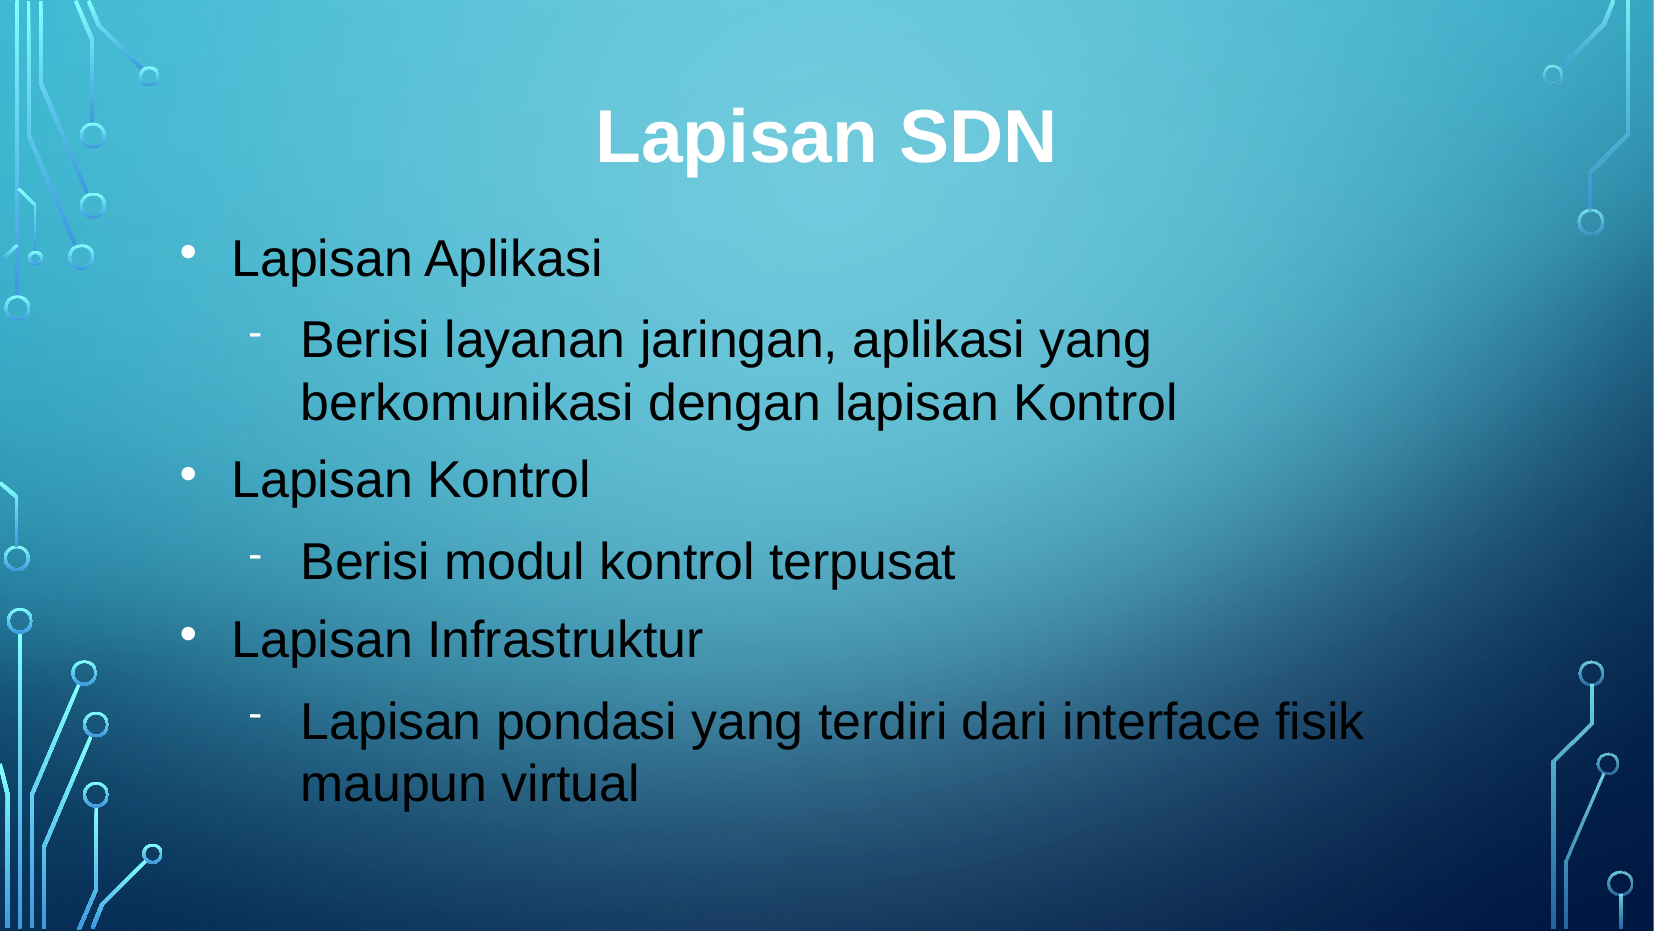

Lapisan SDN
Lapisan Aplikasi
Berisi layanan jaringan, aplikasi yang berkomunikasi dengan lapisan Kontrol
Lapisan Kontrol
Berisi modul kontrol terpusat
Lapisan Infrastruktur
Lapisan pondasi yang terdiri dari interface fisik maupun virtual